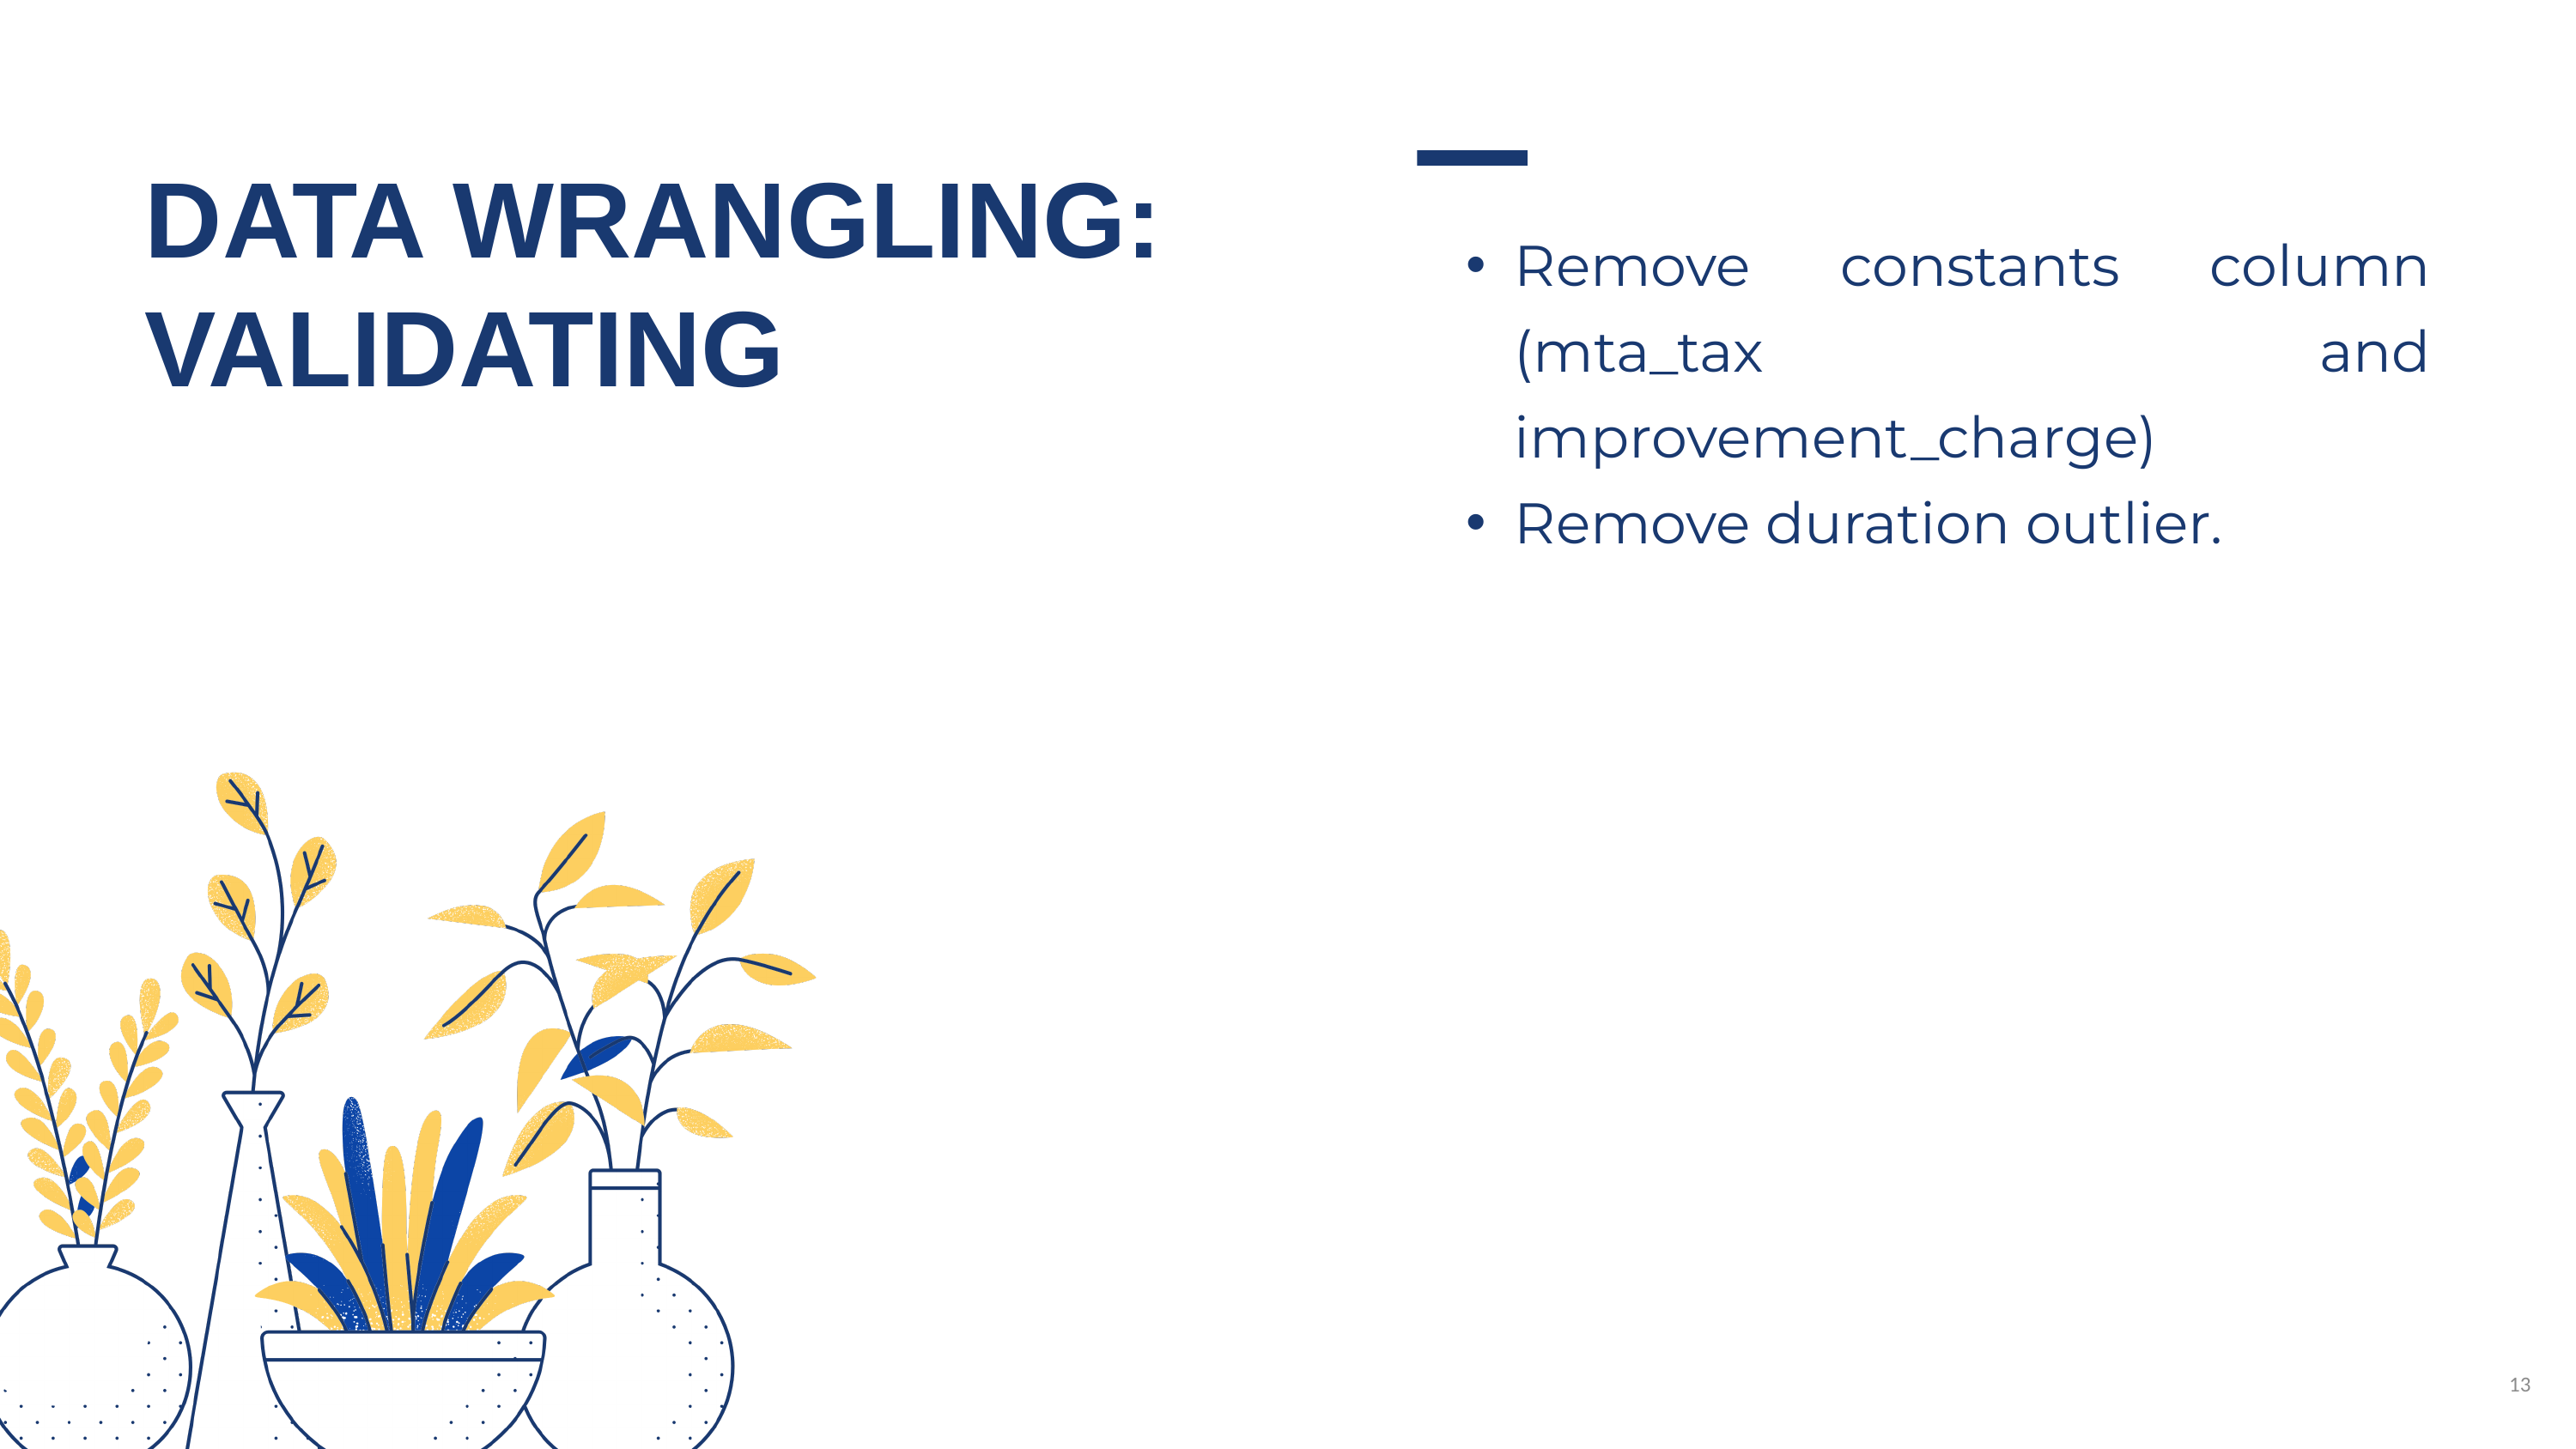

DATA WRANGLING: VALIDATING

Remove constants column (mta_tax and improvement_charge)
Remove duration outlier.

13